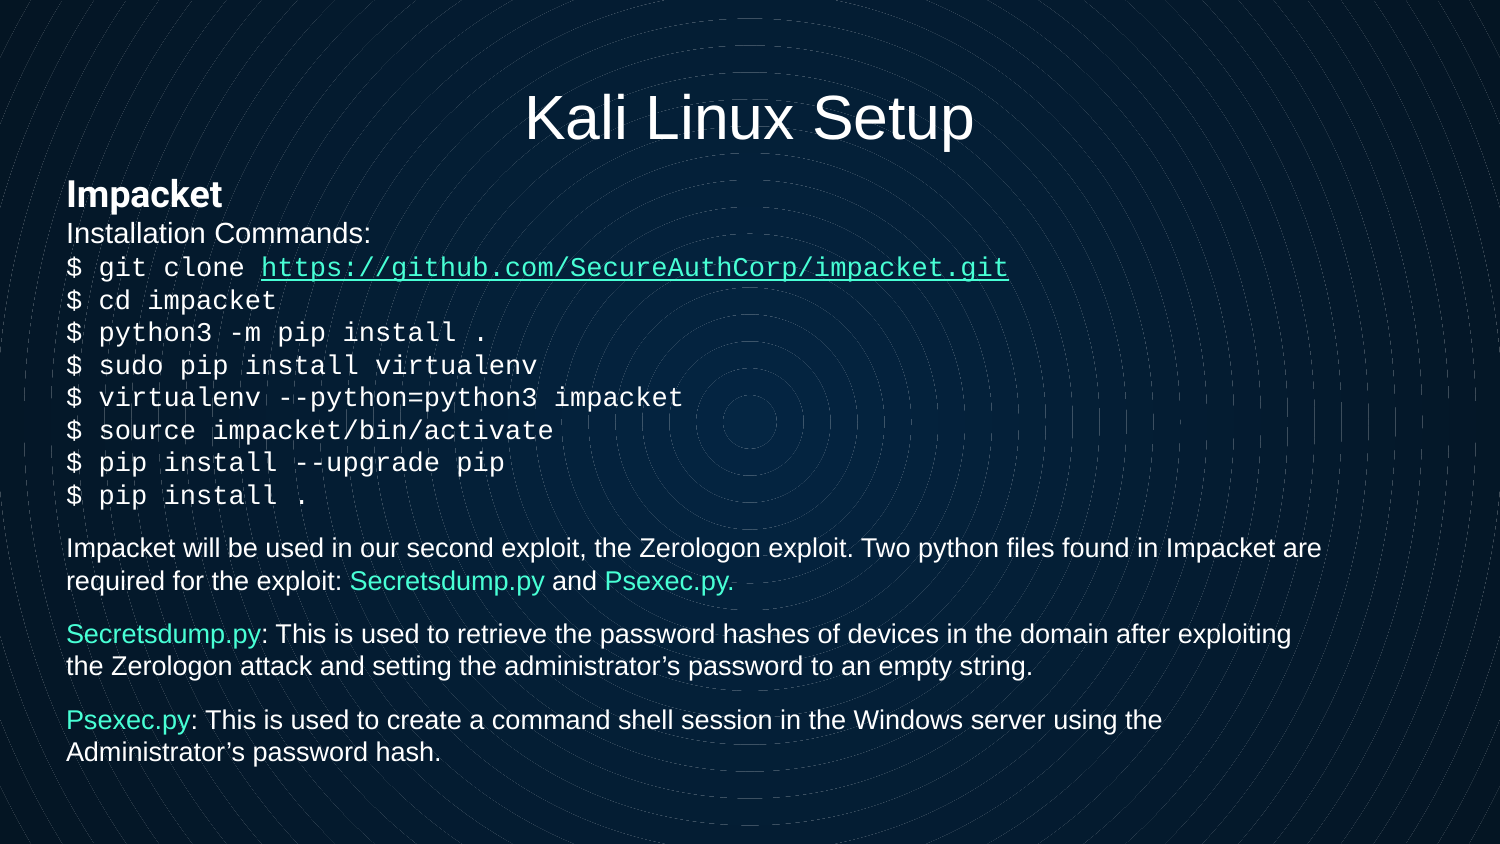

# Kali Linux Setup
Impacket
Installation Commands:
$ git clone https://github.com/SecureAuthCorp/impacket.git
$ cd impacket
$ python3 -m pip install .
$ sudo pip install virtualenv
$ virtualenv --python=python3 impacket
$ source impacket/bin/activate
$ pip install --upgrade pip
$ pip install .
Impacket will be used in our second exploit, the Zerologon exploit. Two python files found in Impacket are required for the exploit: Secretsdump.py and Psexec.py.
Secretsdump.py: This is used to retrieve the password hashes of devices in the domain after exploiting the Zerologon attack and setting the administrator’s password to an empty string.
Psexec.py: This is used to create a command shell session in the Windows server using the Administrator’s password hash.